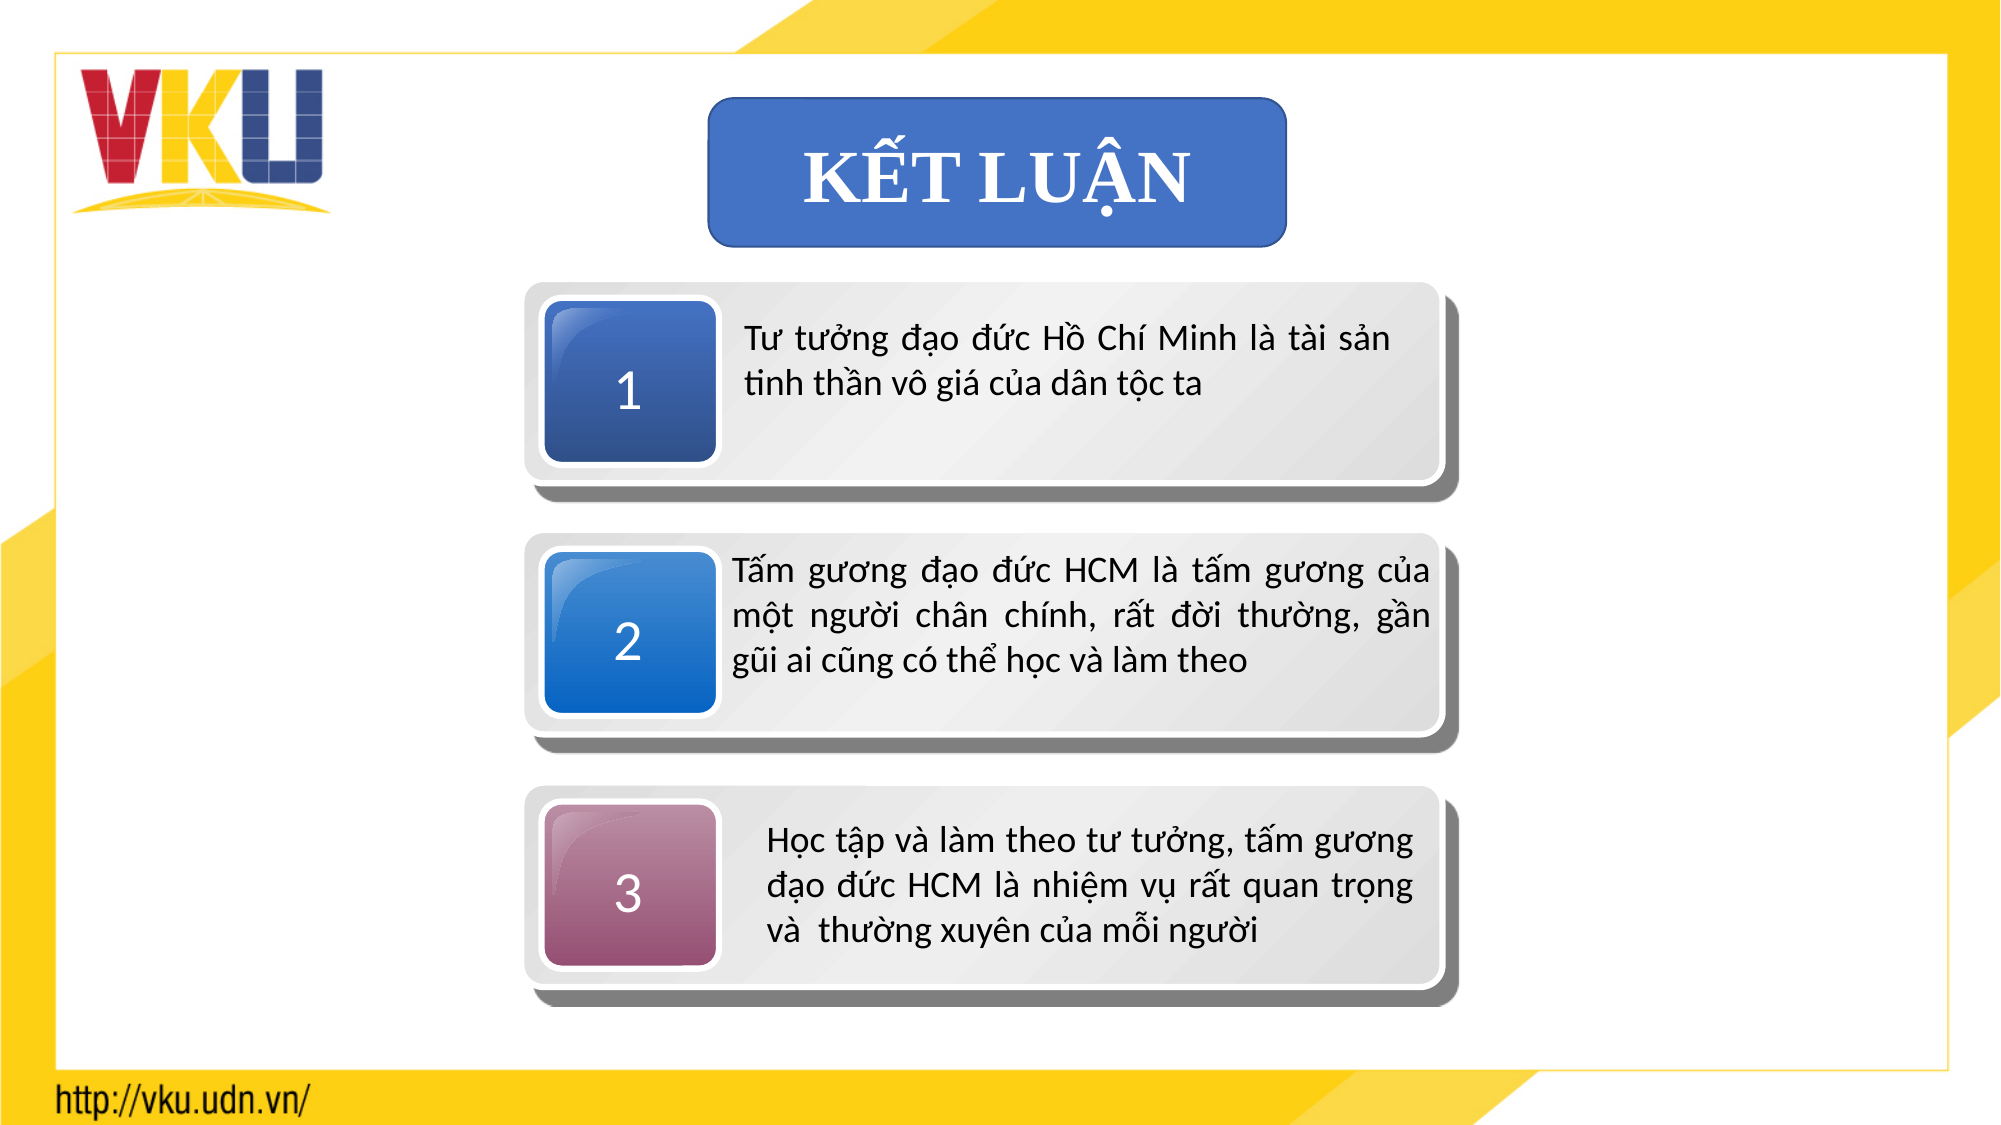

KẾT LUẬN

1
Tư tưởng đạo đức Hồ Chí Minh là tài sản tinh thần vô giá của dân tộc ta

Tấm gương đạo đức HCM là tấm gương của một người chân chính, rất đời thường, gần gũi ai cũng có thể học và làm theo

2

3
Học tập và làm theo tư tưởng, tấm gương đạo đức HCM là nhiệm vụ rất quan trọng và  thường xuyên của mỗi người